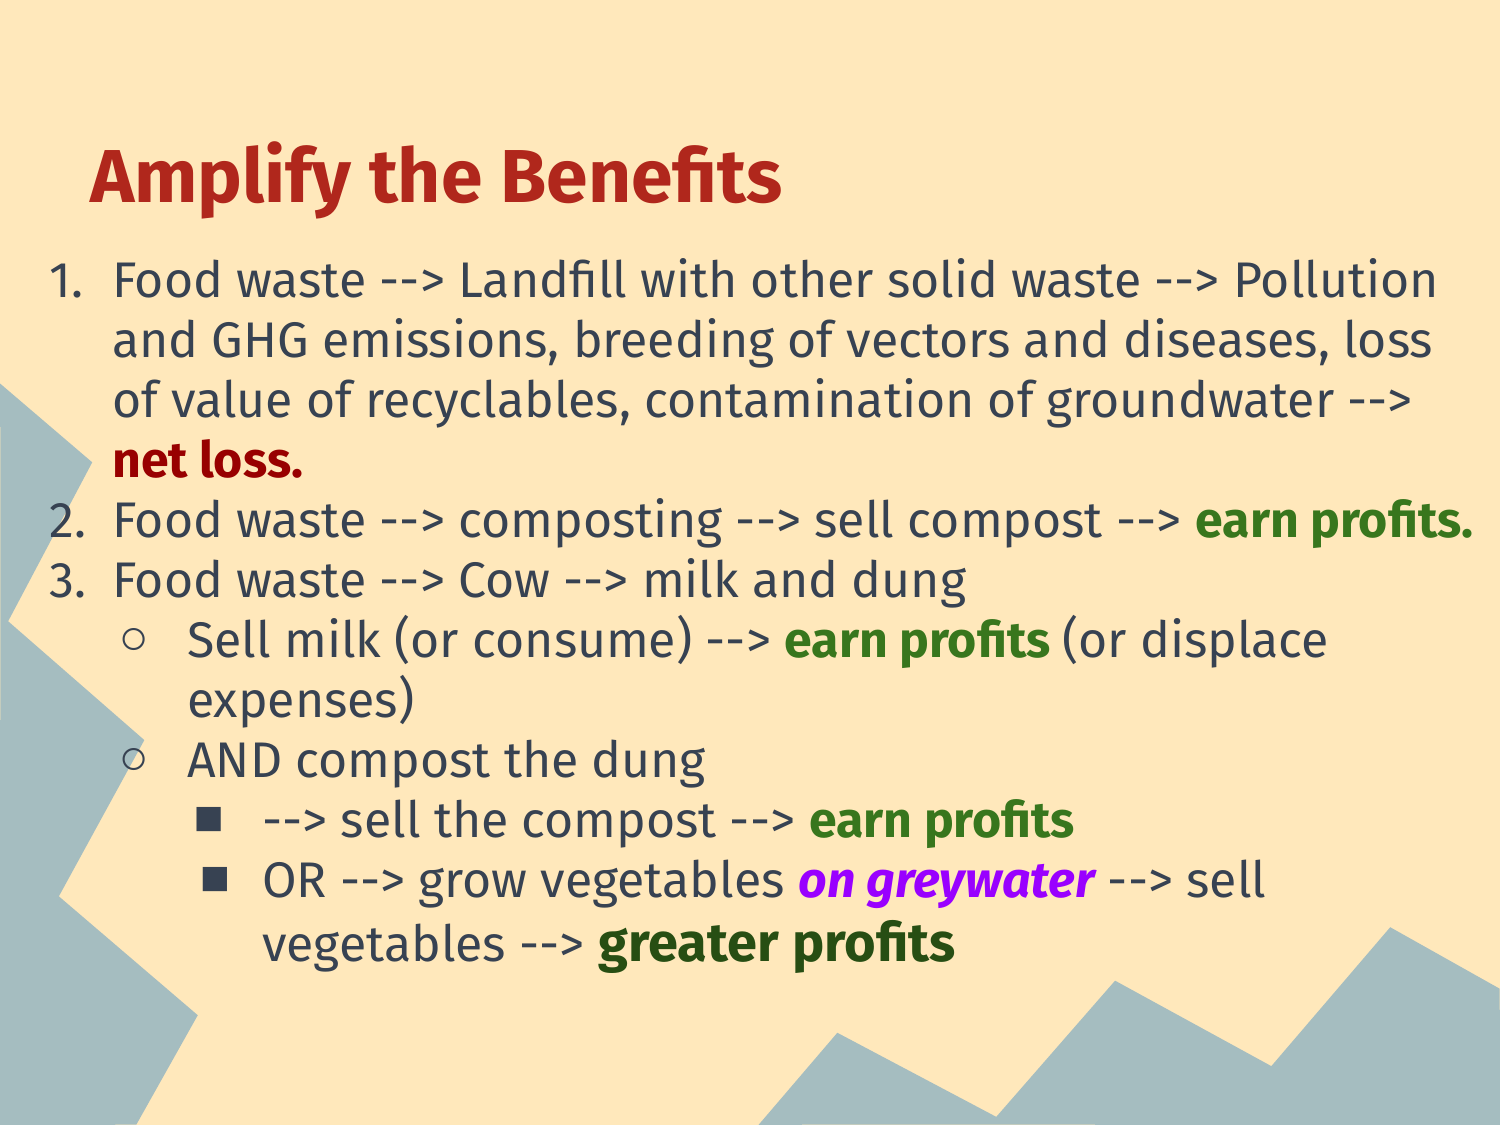

# Amplify the Benefits
Food waste --> Landfill with other solid waste --> Pollution and GHG emissions, breeding of vectors and diseases, loss of value of recyclables, contamination of groundwater --> net loss.
Food waste --> composting --> sell compost --> earn profits.
Food waste --> Cow --> milk and dung
Sell milk (or consume) --> earn profits (or displace expenses)
AND compost the dung
--> sell the compost --> earn profits
OR --> grow vegetables on greywater --> sell vegetables --> greater profits